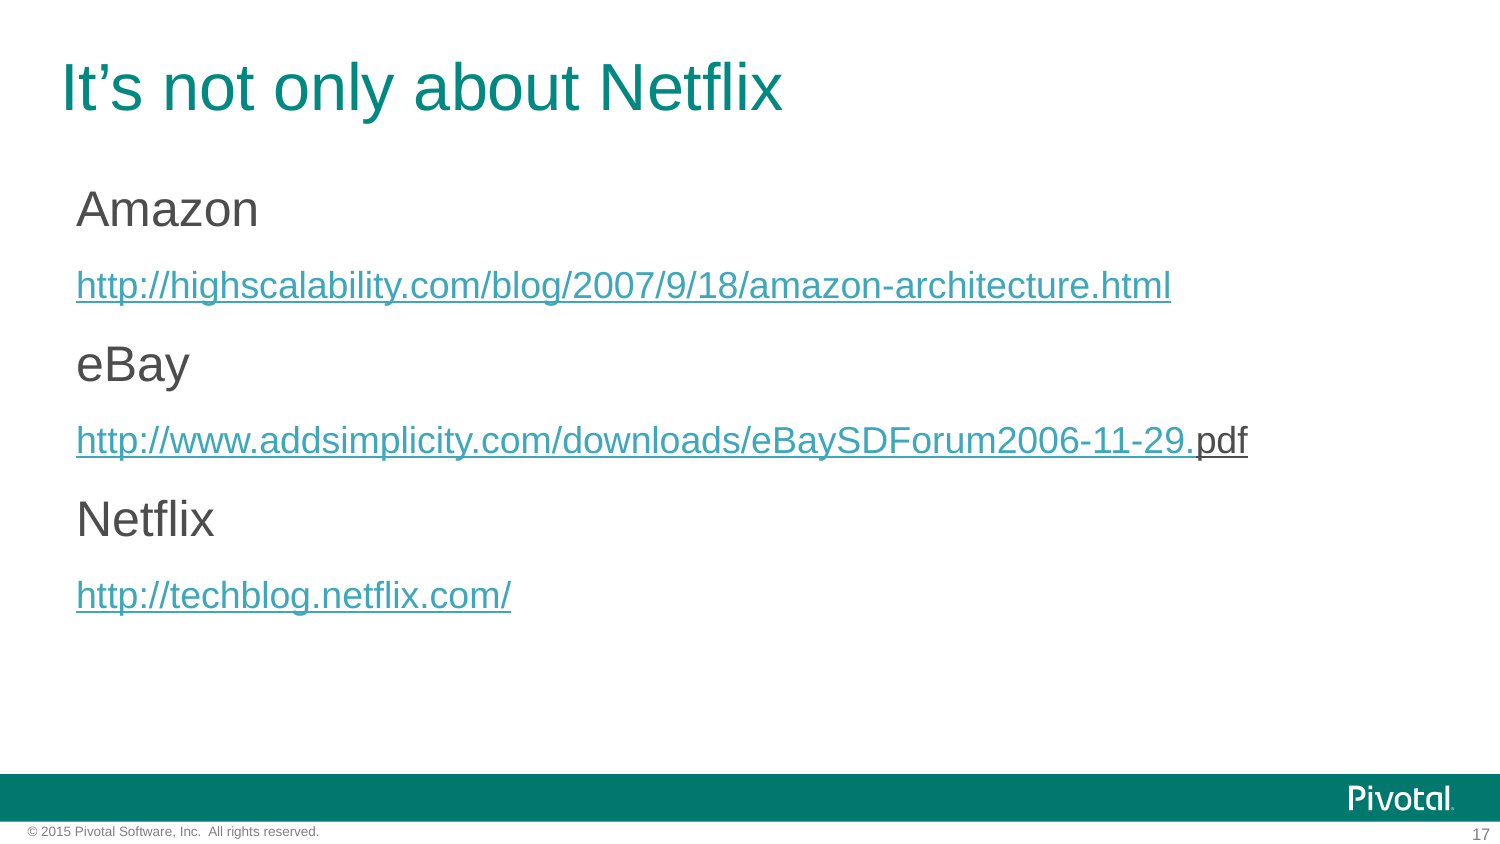

# It’s not only about Netflix
Amazon
http://highscalability.com/blog/2007/9/18/amazon-architecture.html
eBay
http://www.addsimplicity.com/downloads/eBaySDForum2006-11-29.pdf
Netflix
http://techblog.netflix.com/